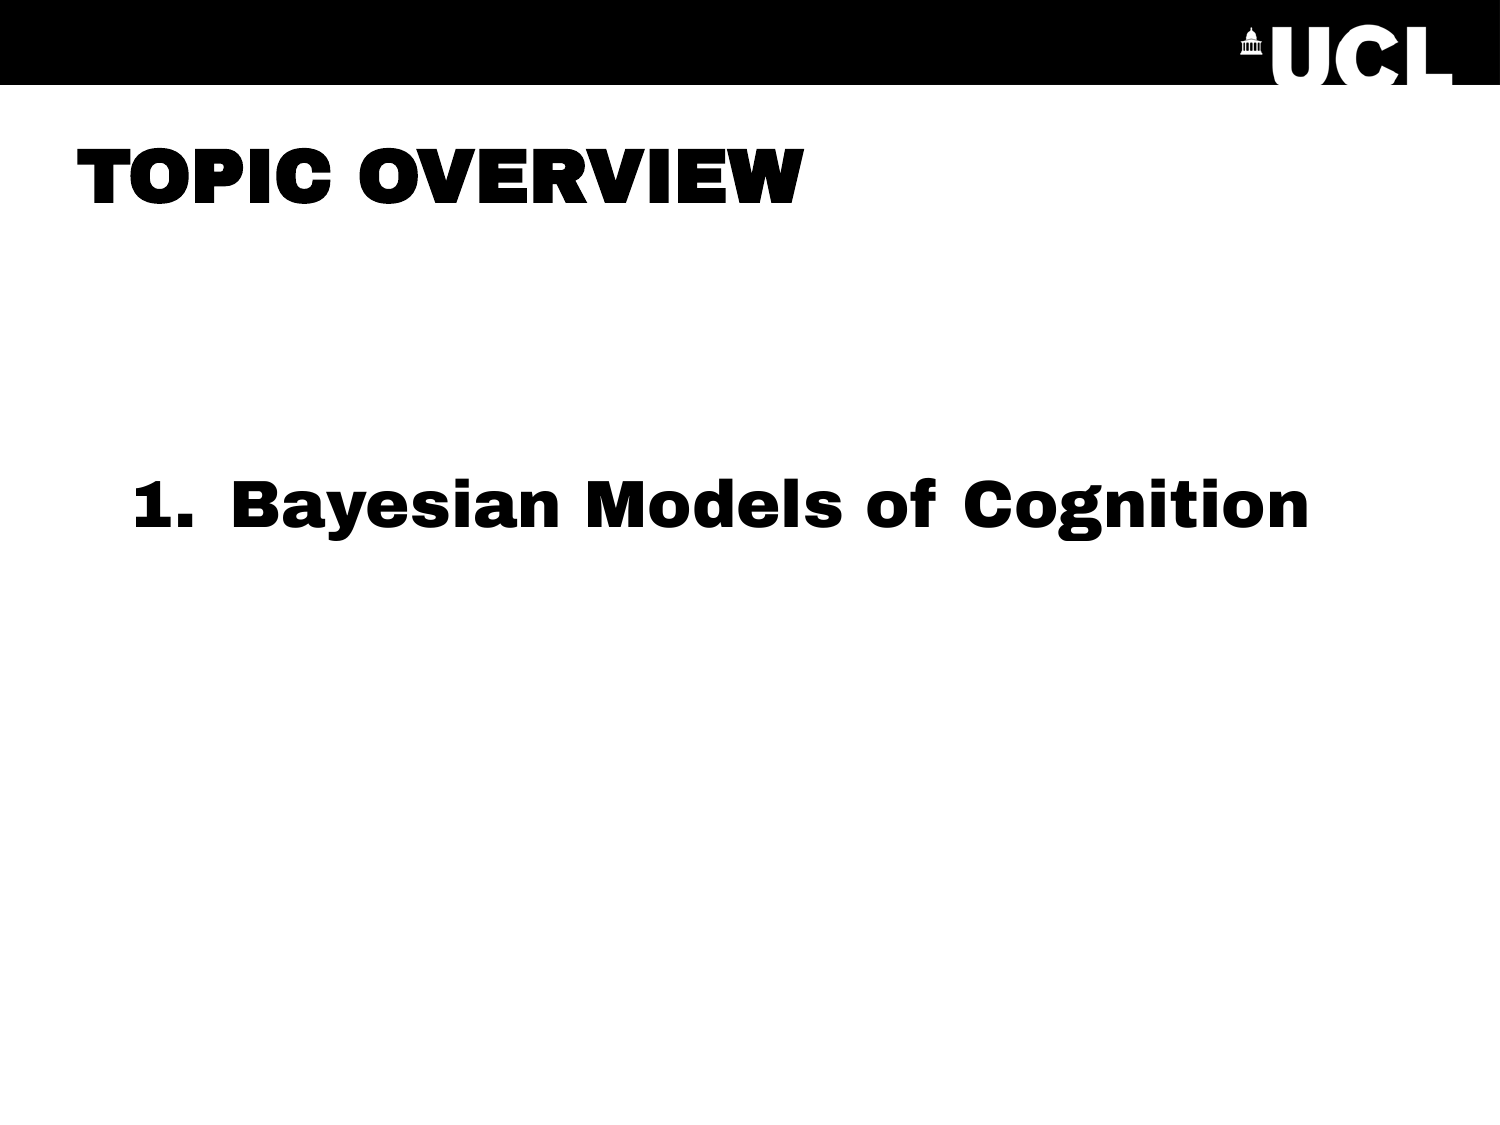

# TOPIC OVERVIEW
Bayesian Models of Cognition